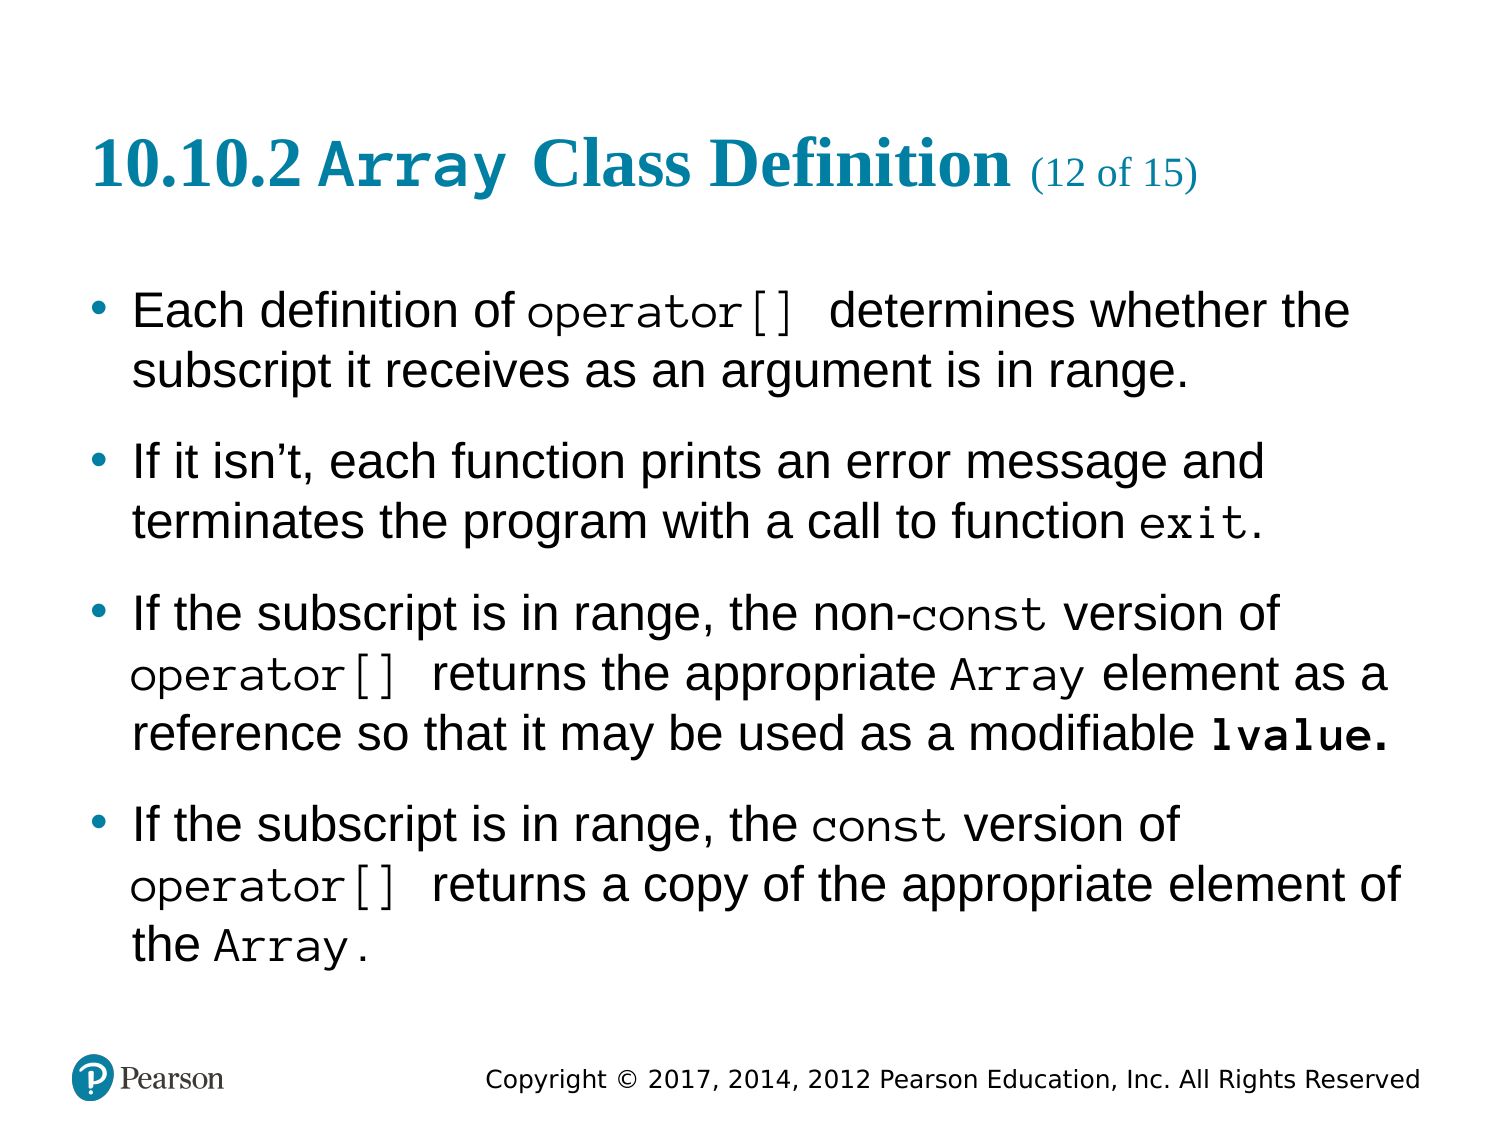

# 10.10.2 Array Class Definition (12 of 15)
Each definition of operator[] determines whether the subscript it receives as an argument is in range.
If it isn’t, each function prints an error message and terminates the program with a call to function exit.
If the subscript is in range, the non-const version of operator[] returns the appropriate Array element as a reference so that it may be used as a modifiable lvalue.
If the subscript is in range, the const version of operator[] returns a copy of the appropriate element of the Array.